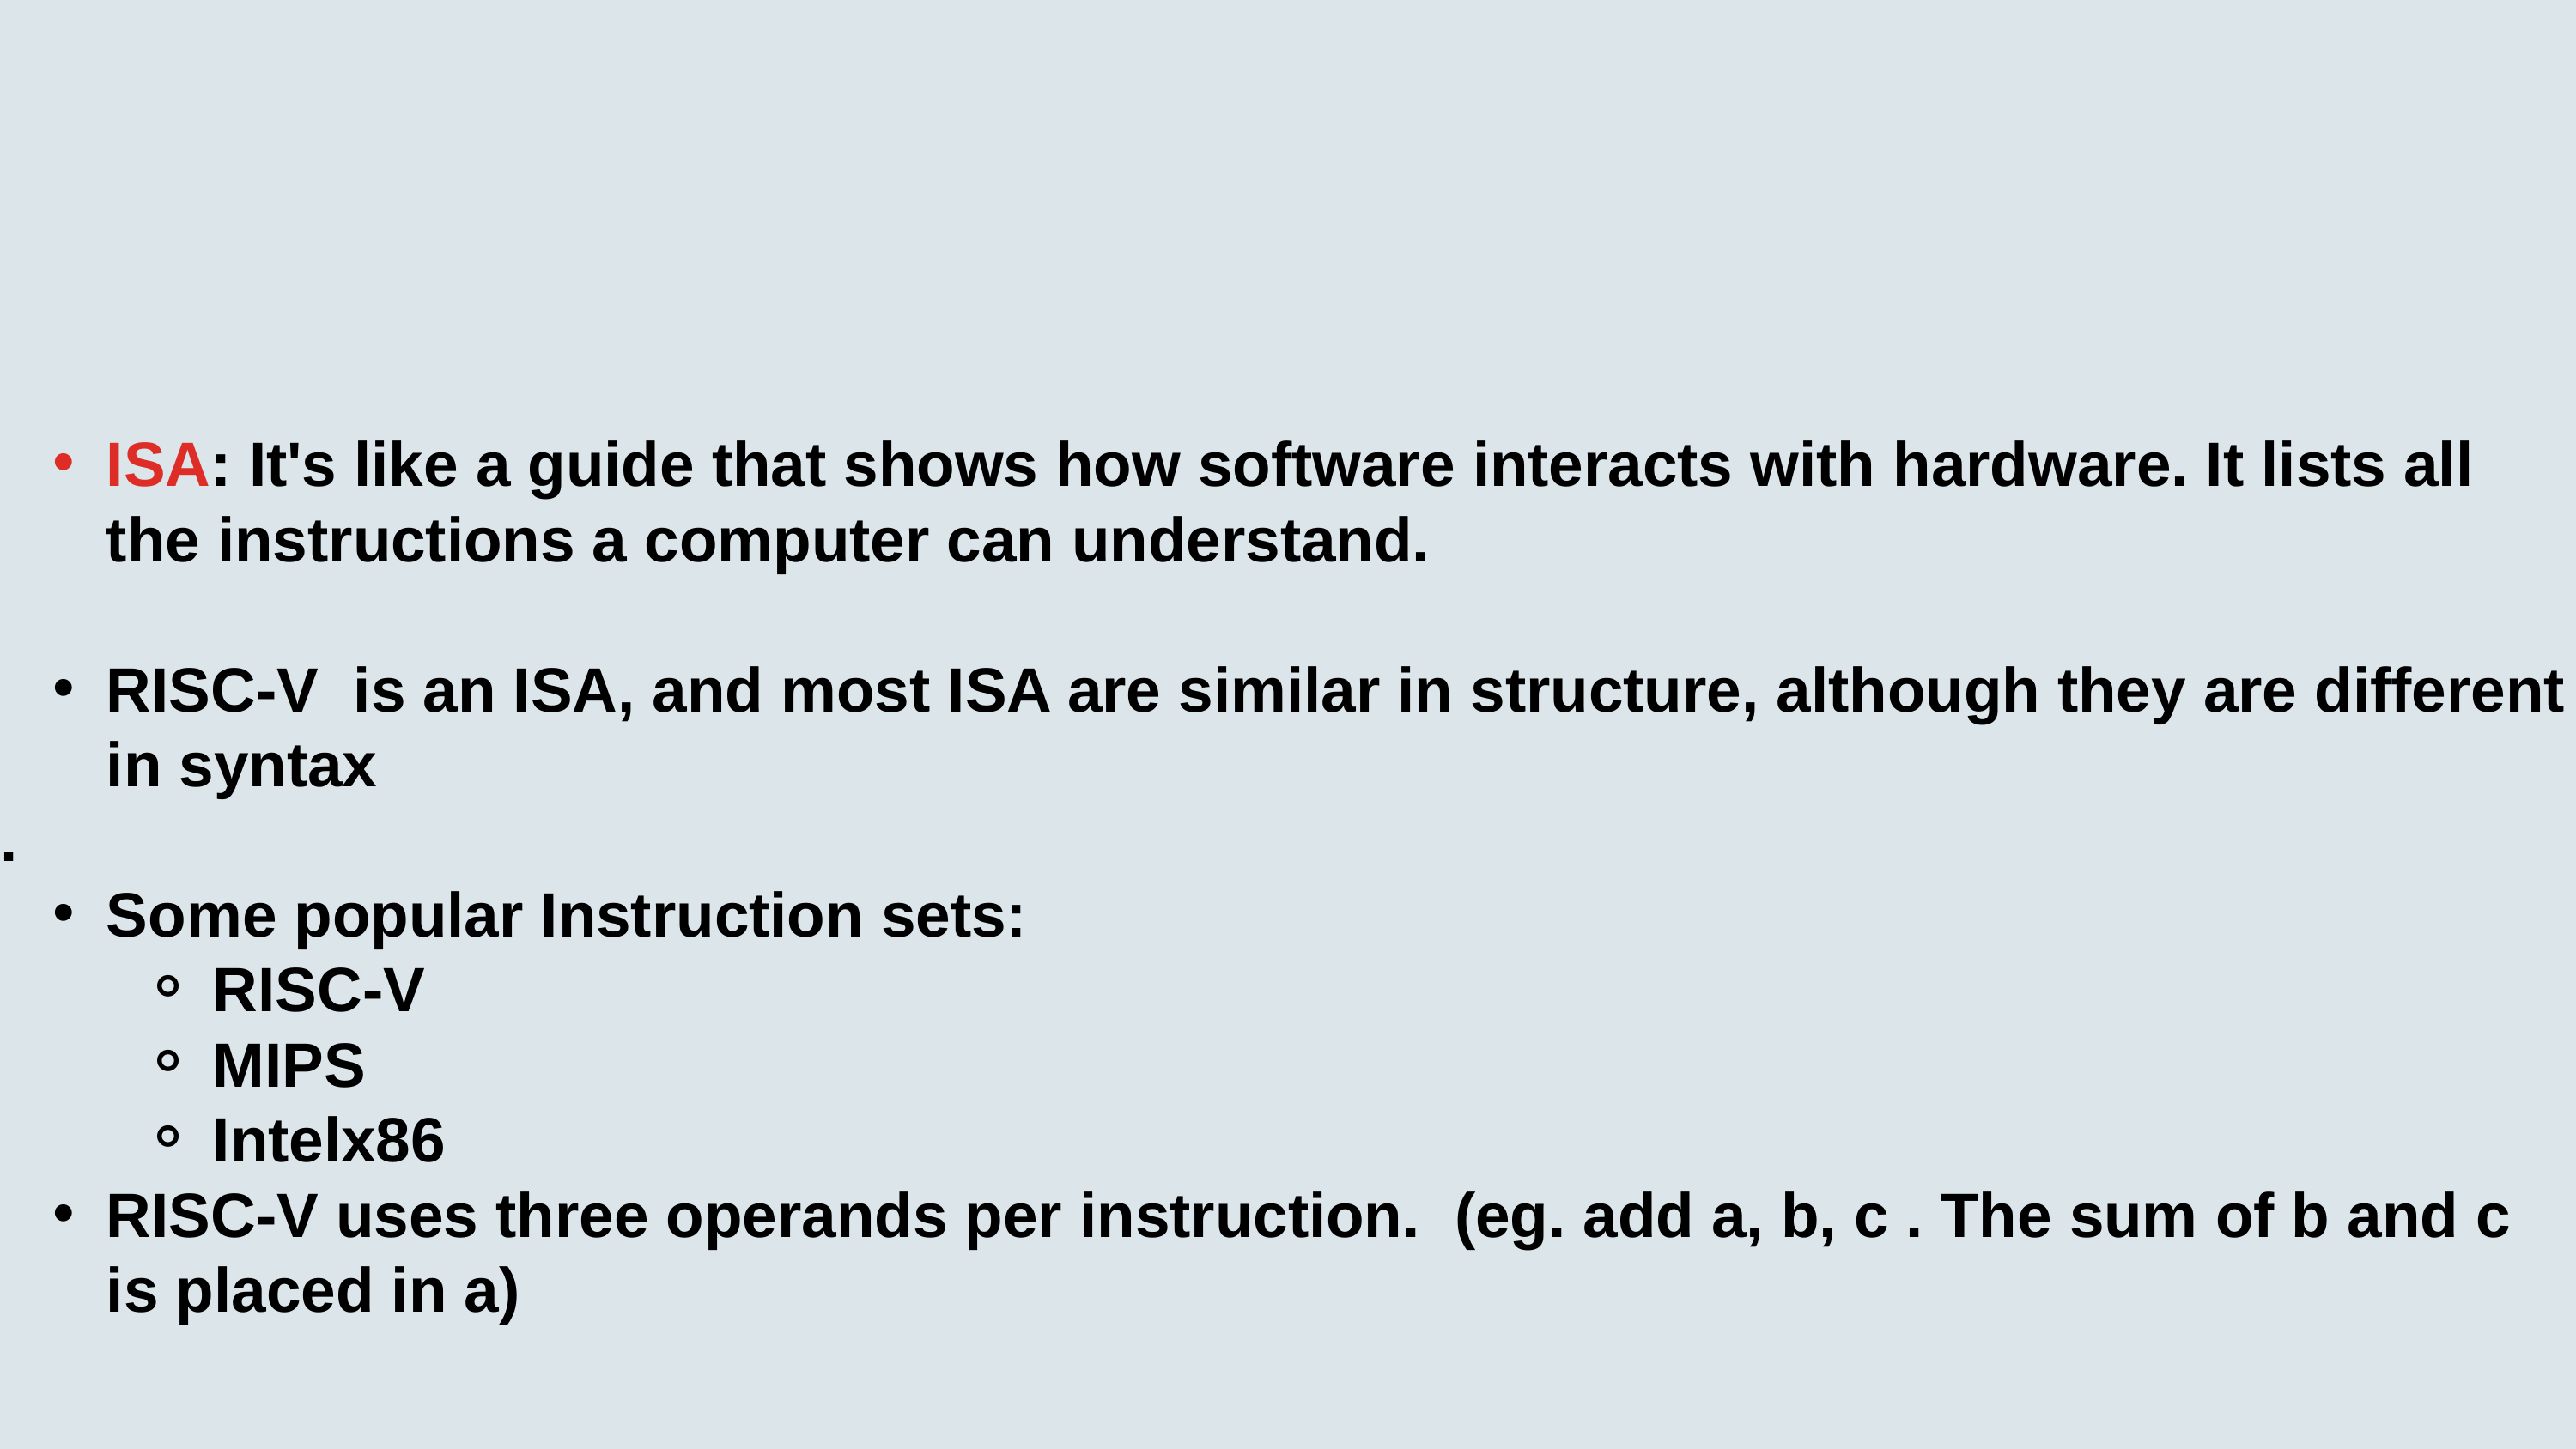

ISA: It's like a guide that shows how software interacts with hardware. It lists all the instructions a computer can understand.

RISC-V  is an ISA, and most ISA are similar in structure, although they are different in syntax
.
Some popular Instruction sets:
RISC-V
MIPS
Intelx86
RISC-V uses three operands per instruction.  (eg. add a, b, c . The sum of b and c is placed in a)